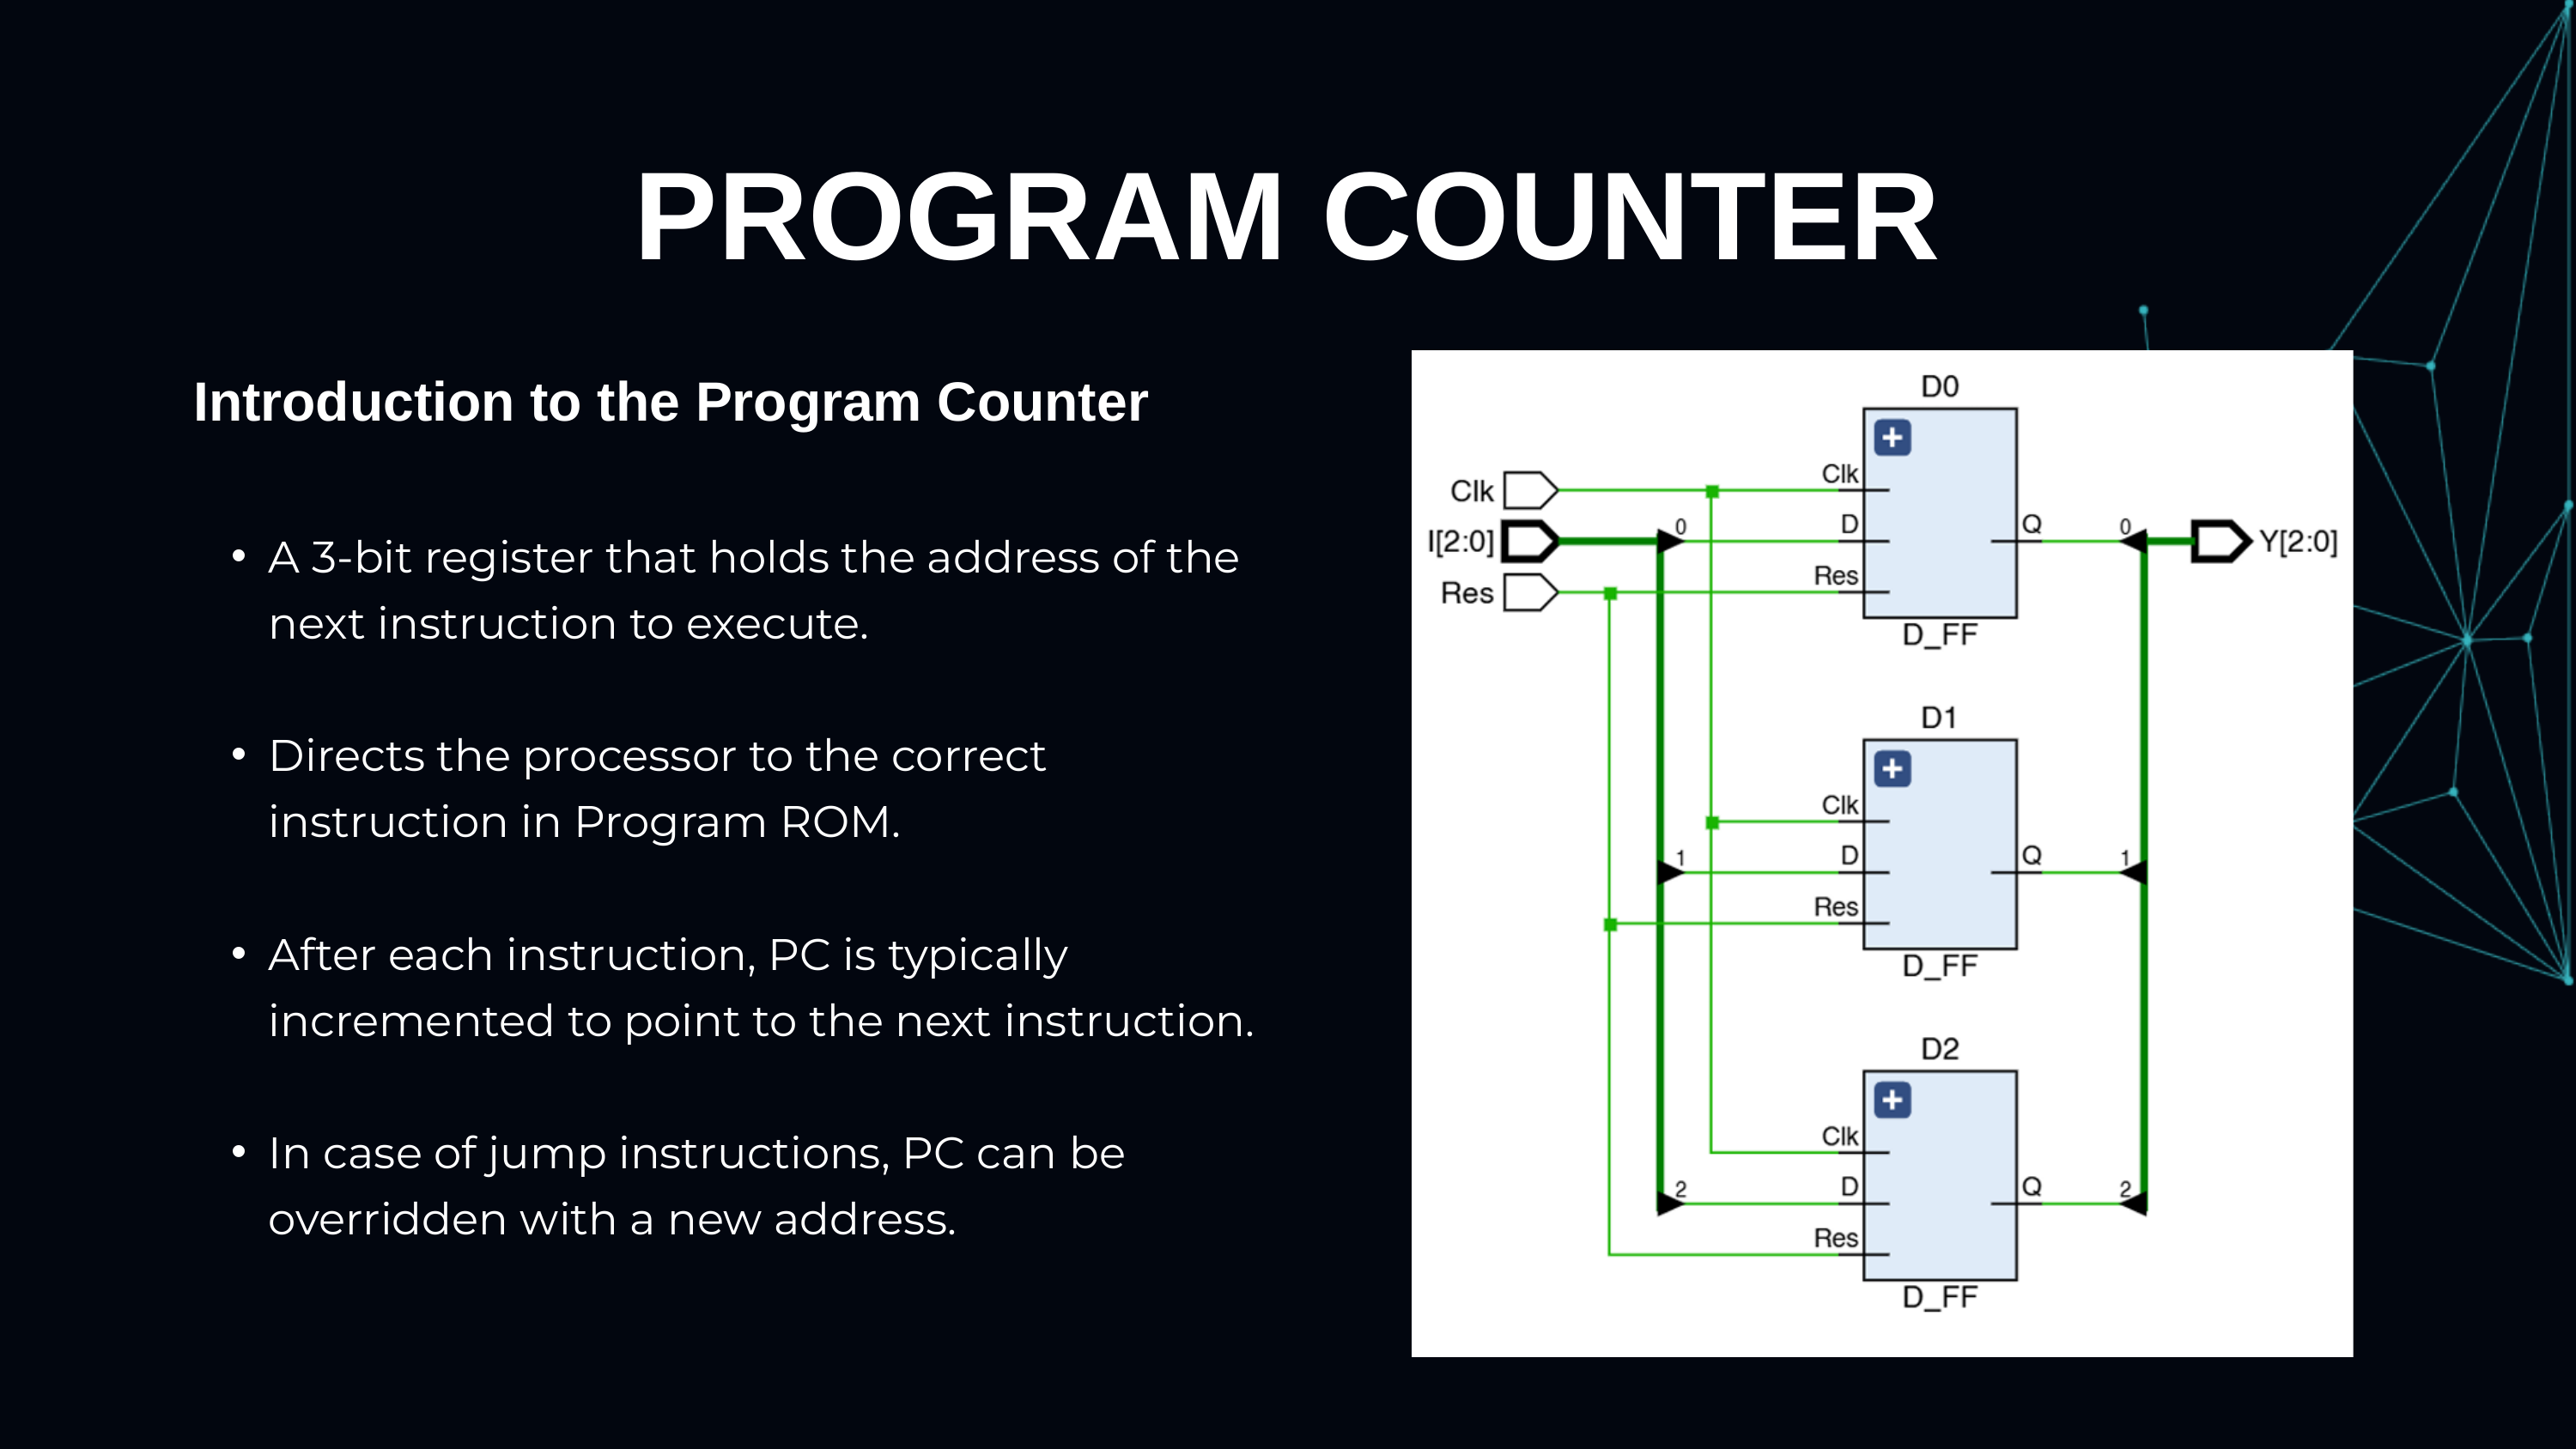

PROGRAM COUNTER
Introduction to the Program Counter

A 3-bit register that holds the address of the next instruction to execute.

Directs the processor to the correct instruction in Program ROM.

After each instruction, PC is typically incremented to point to the next instruction.

In case of jump instructions, PC can be overridden with a new address.